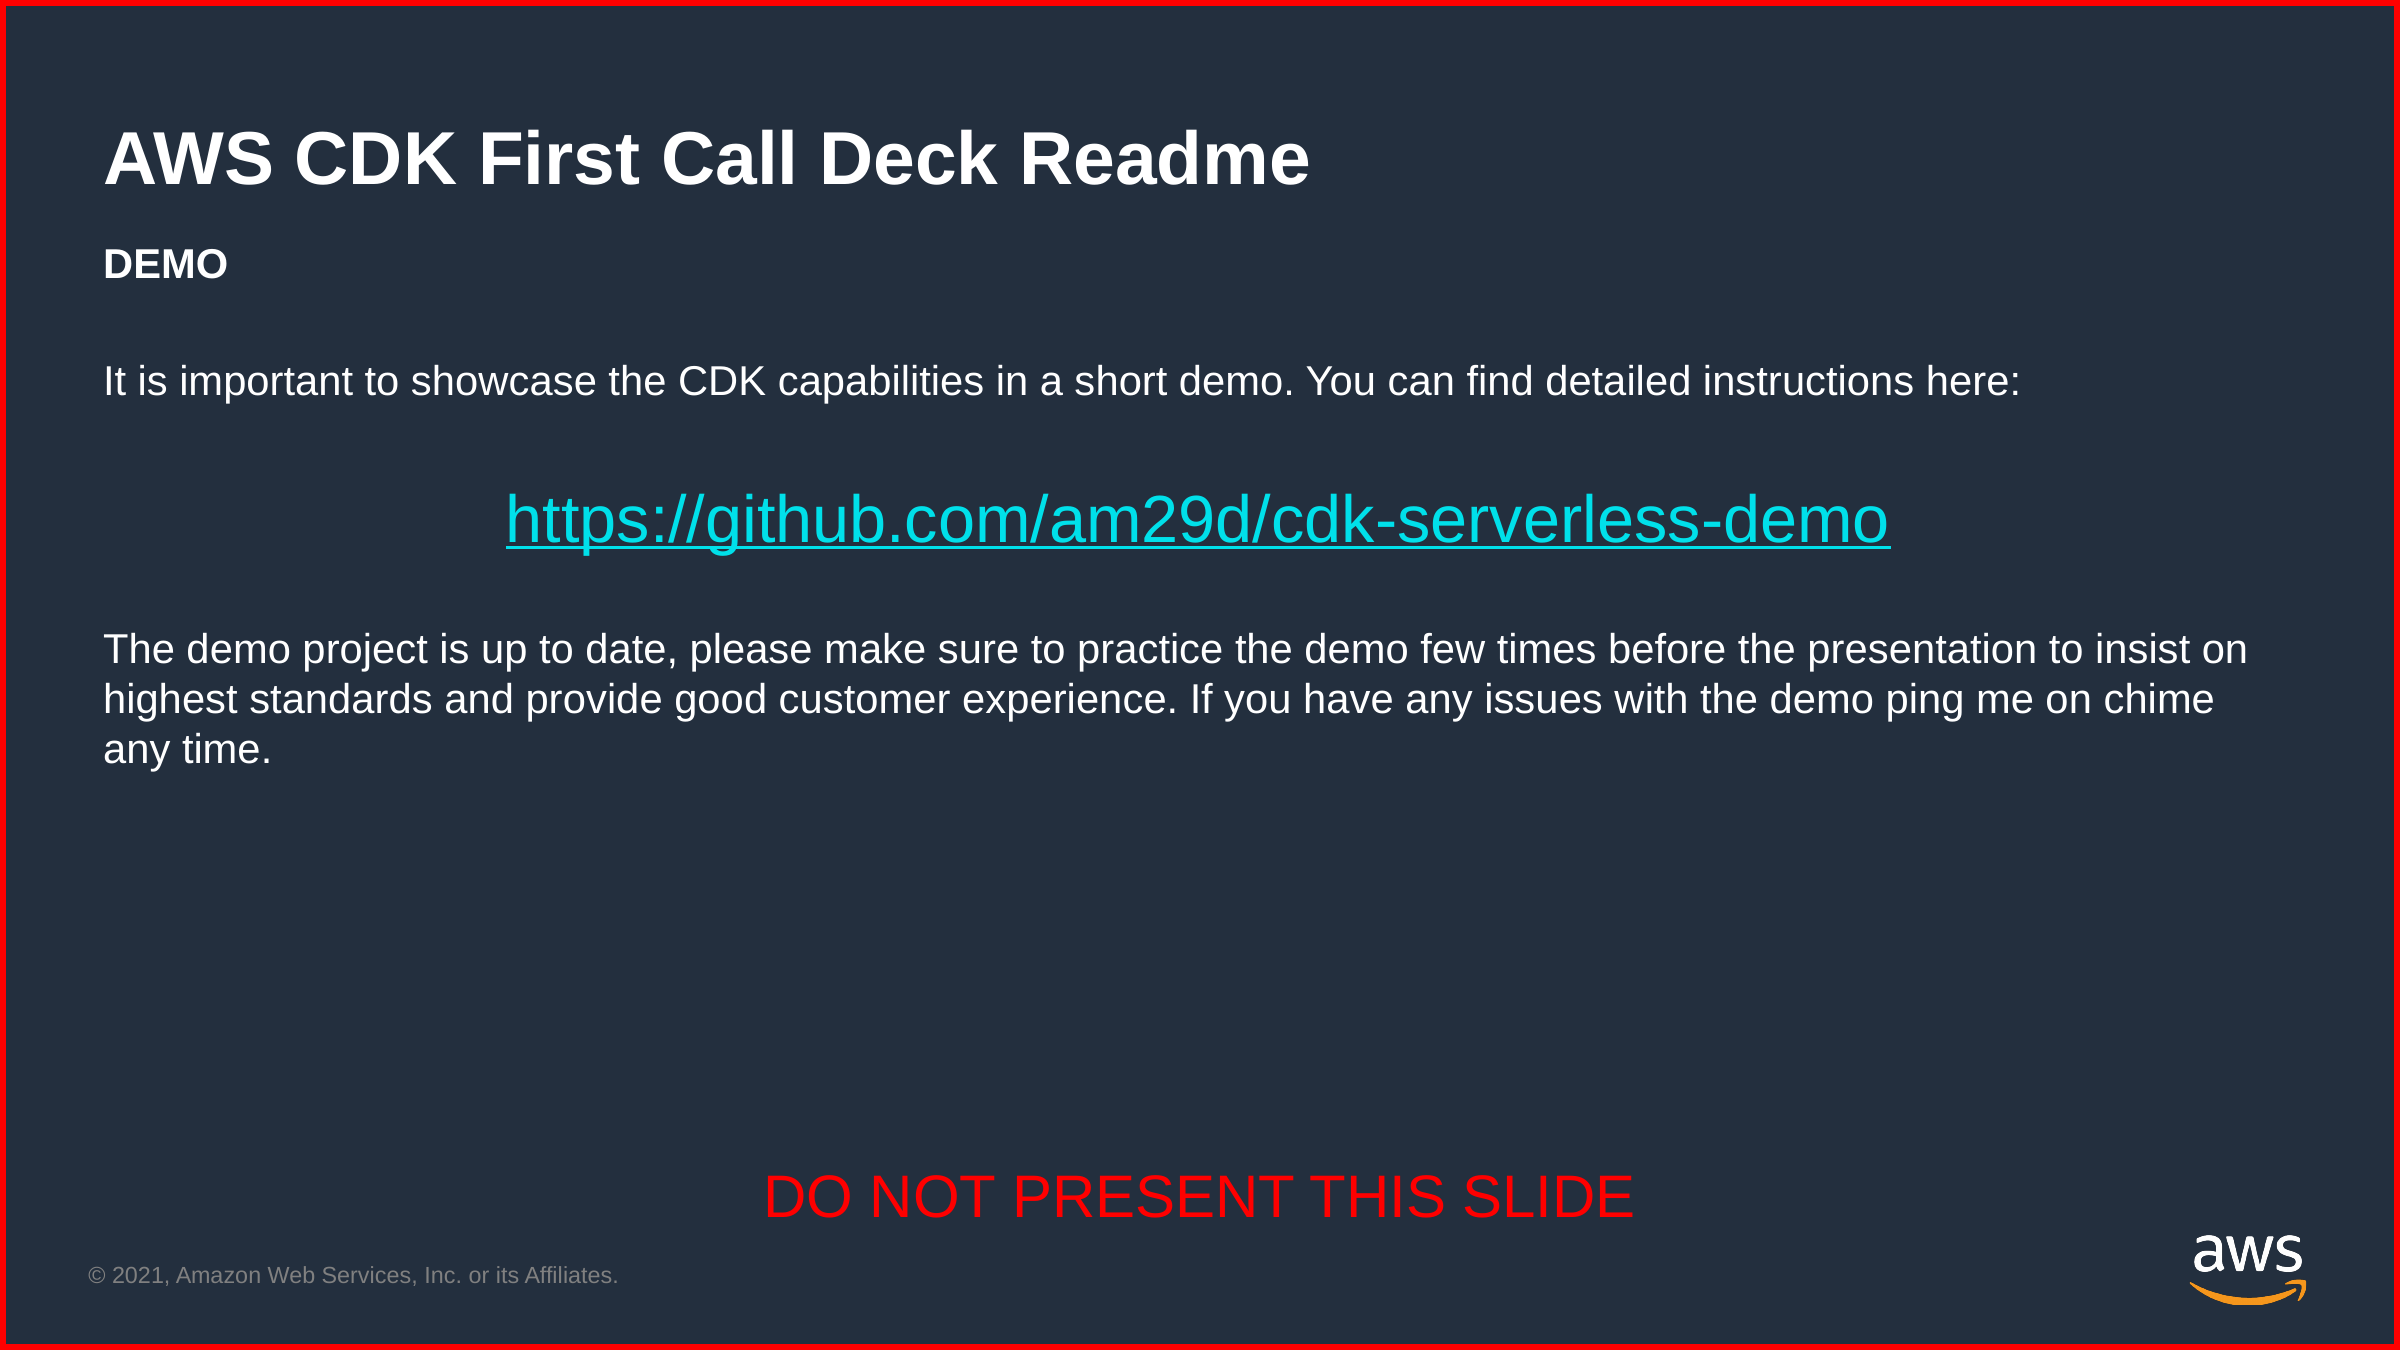

AWS CDK First Call Deck Readme
DEMO

It is important to showcase the CDK capabilities in a short demo. You can find detailed instructions here:

https://github.com/am29d/cdk-serverless-demo

The demo project is up to date, please make sure to practice the demo few times before the presentation to insist on highest standards and provide good customer experience. If you have any issues with the demo ping me on chime any time.
DO NOT PRESENT THIS SLIDE